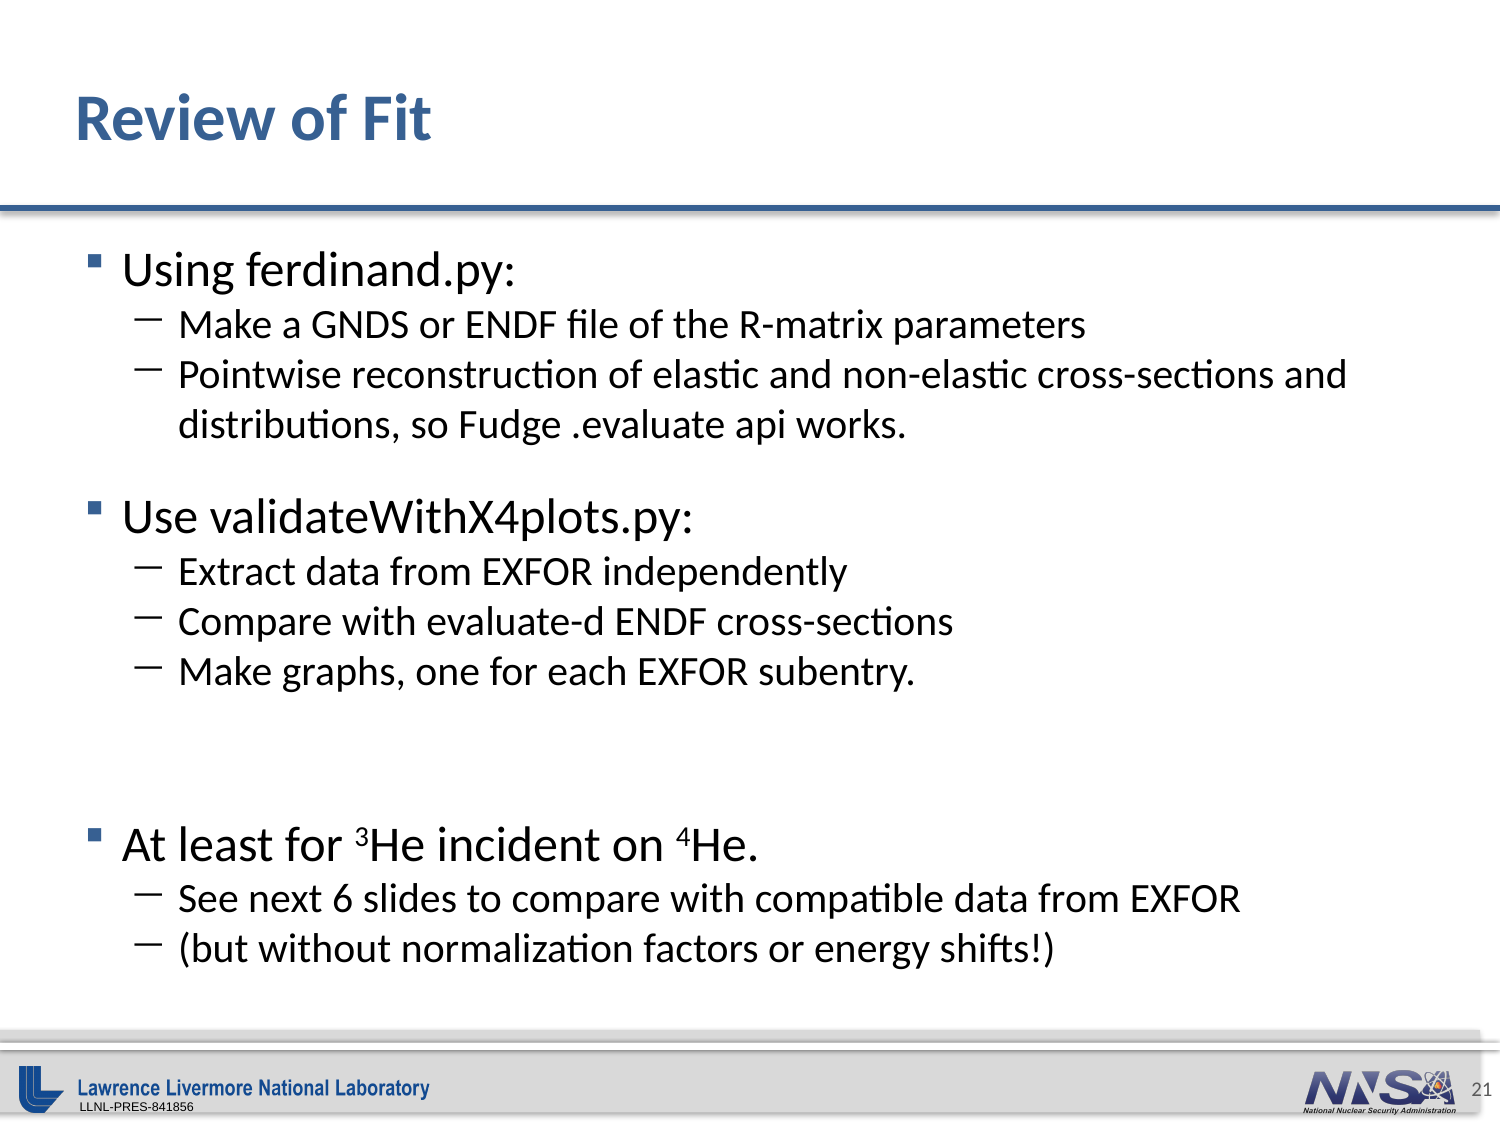

# Review of Fit
Using ferdinand.py:
Make a GNDS or ENDF file of the R-matrix parameters
Pointwise reconstruction of elastic and non-elastic cross-sections and distributions, so Fudge .evaluate api works.
Use validateWithX4plots.py:
Extract data from EXFOR independently
Compare with evaluate-d ENDF cross-sections
Make graphs, one for each EXFOR subentry.

At least for 3He incident on 4He.
See next 6 slides to compare with compatible data from EXFOR
(but without normalization factors or energy shifts!)